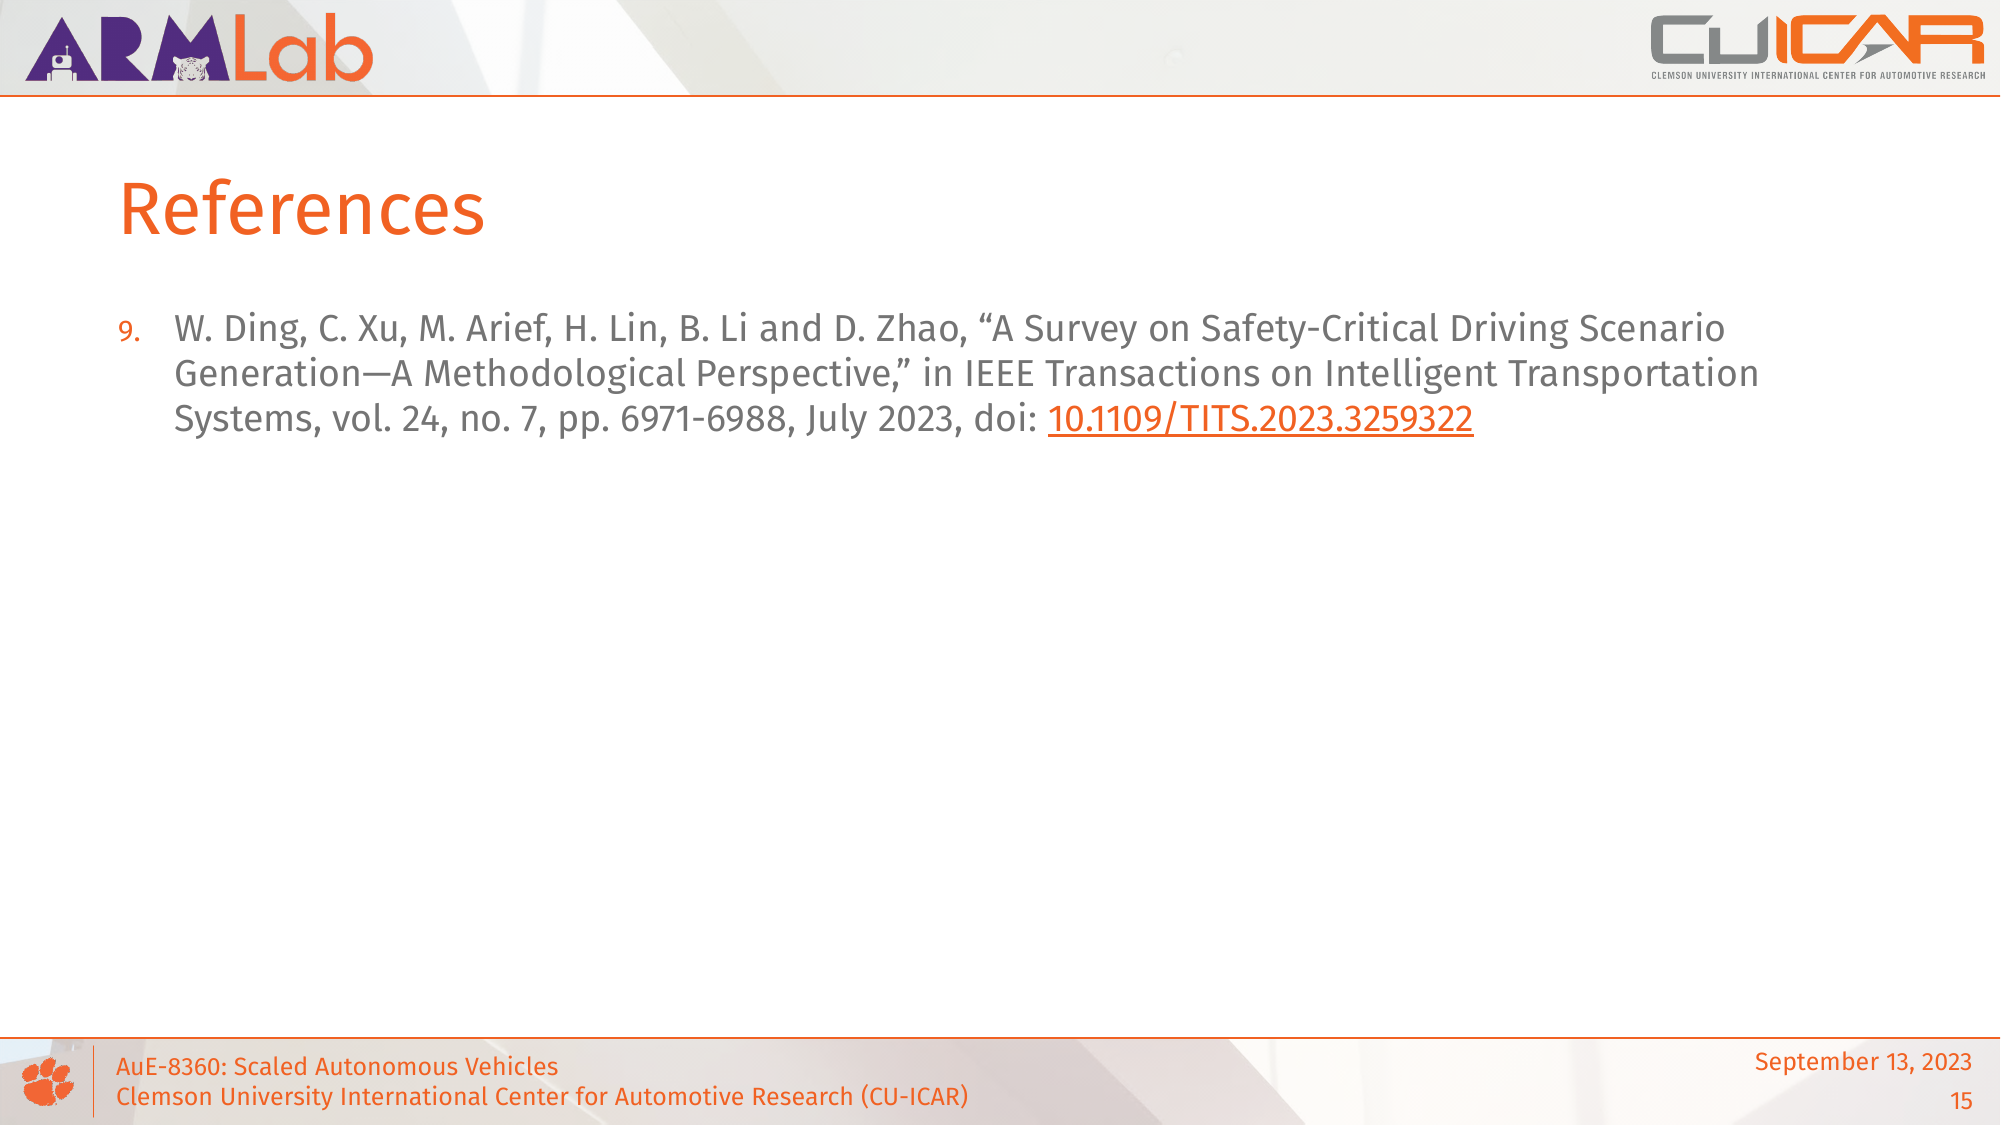

# References
W. Ding, C. Xu, M. Arief, H. Lin, B. Li and D. Zhao, “A Survey on Safety-Critical Driving Scenario Generation—A Methodological Perspective,” in IEEE Transactions on Intelligent Transportation Systems, vol. 24, no. 7, pp. 6971-6988, July 2023, doi: 10.1109/TITS.2023.3259322

September 13, 2023
15